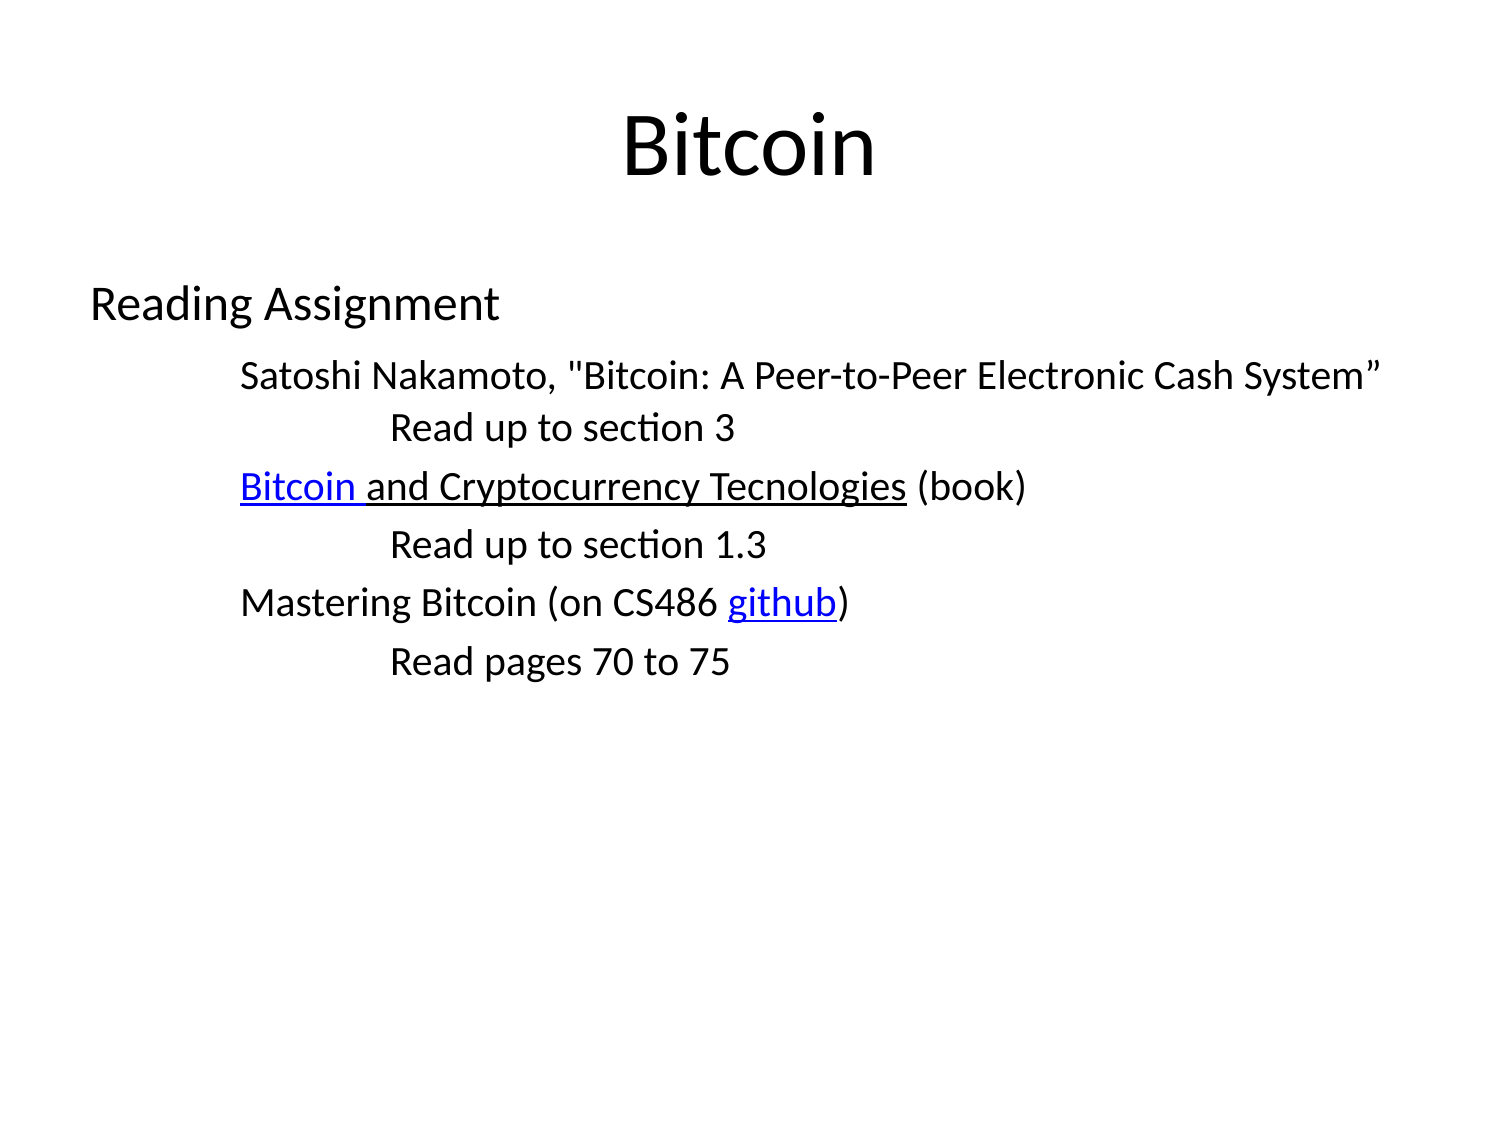

# Bitcoin
Reading Assignment
	Satoshi Nakamoto, "Bitcoin: A Peer-to-Peer Electronic Cash System”
		Read up to section 3
	Bitcoin and Cryptocurrency Tecnologies (book)
		Read up to section 1.3
	Mastering Bitcoin (on CS486 github)
		Read pages 70 to 75